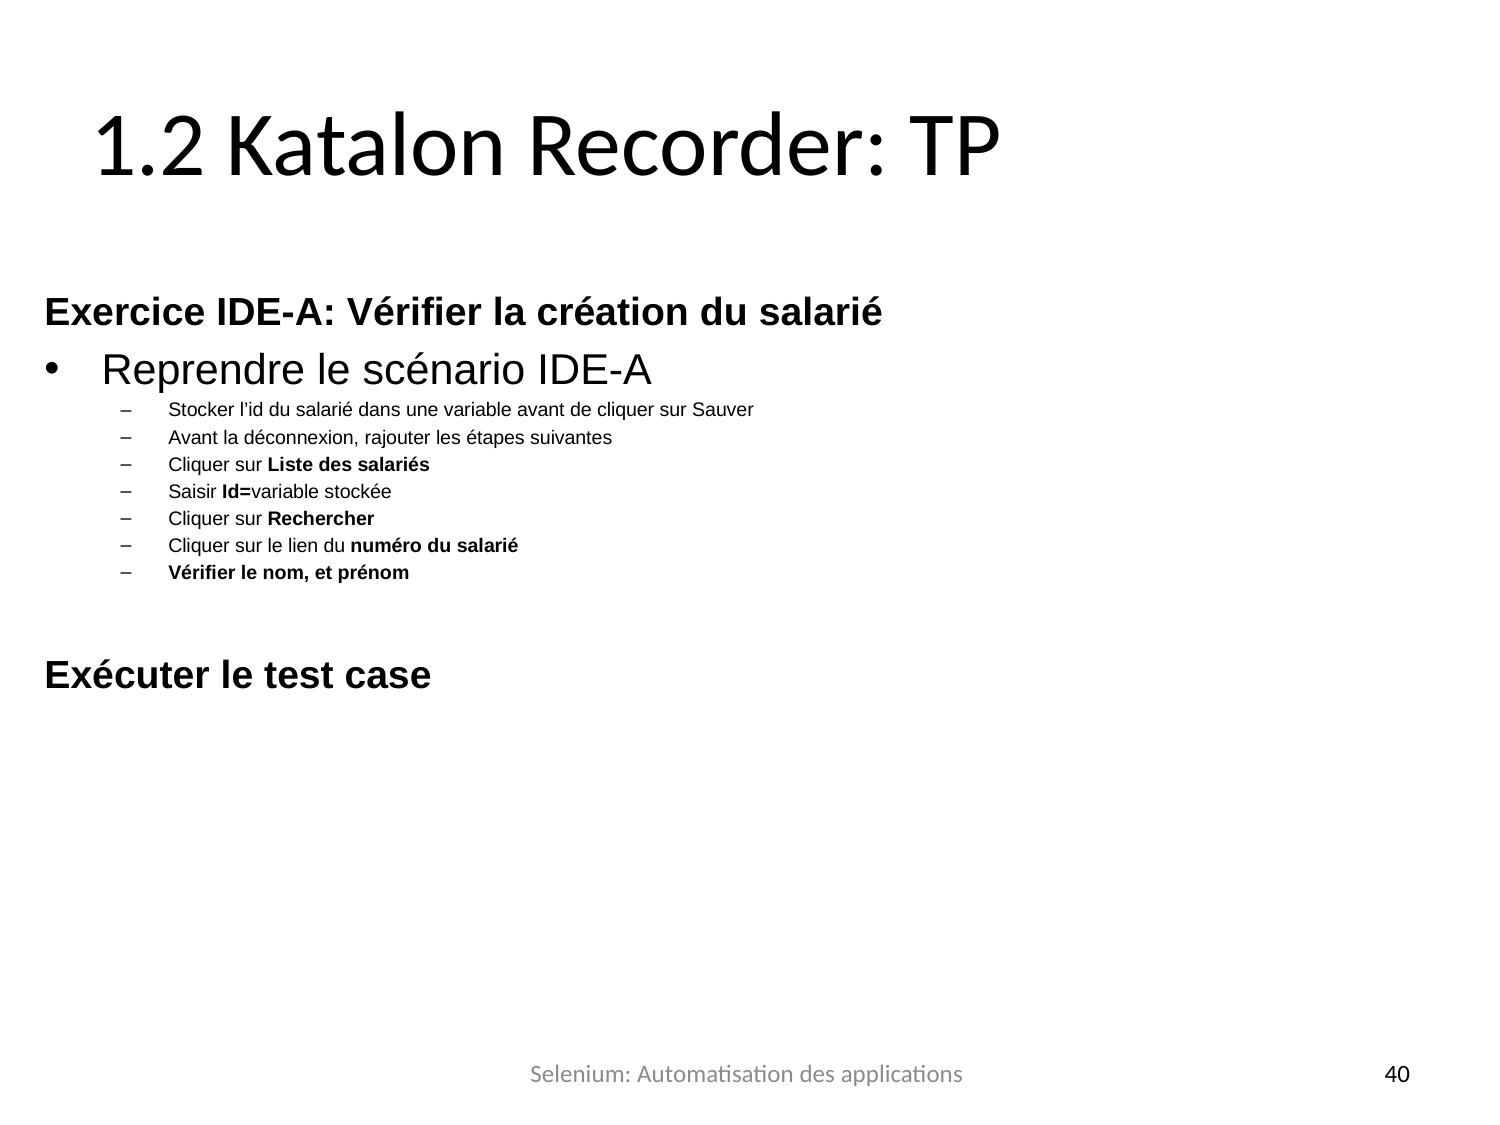

# 1.2 Katalon Recorder: TP
Exercice IDE-A: Vérifier la création du salarié
Reprendre le scénario IDE-A
Stocker l’id du salarié dans une variable avant de cliquer sur Sauver
Avant la déconnexion, rajouter les étapes suivantes
Cliquer sur Liste des salariés
Saisir Id=variable stockée
Cliquer sur Rechercher
Cliquer sur le lien du numéro du salarié
Vérifier le nom, et prénom

Exécuter le test case

Selenium: Automatisation des applications
40